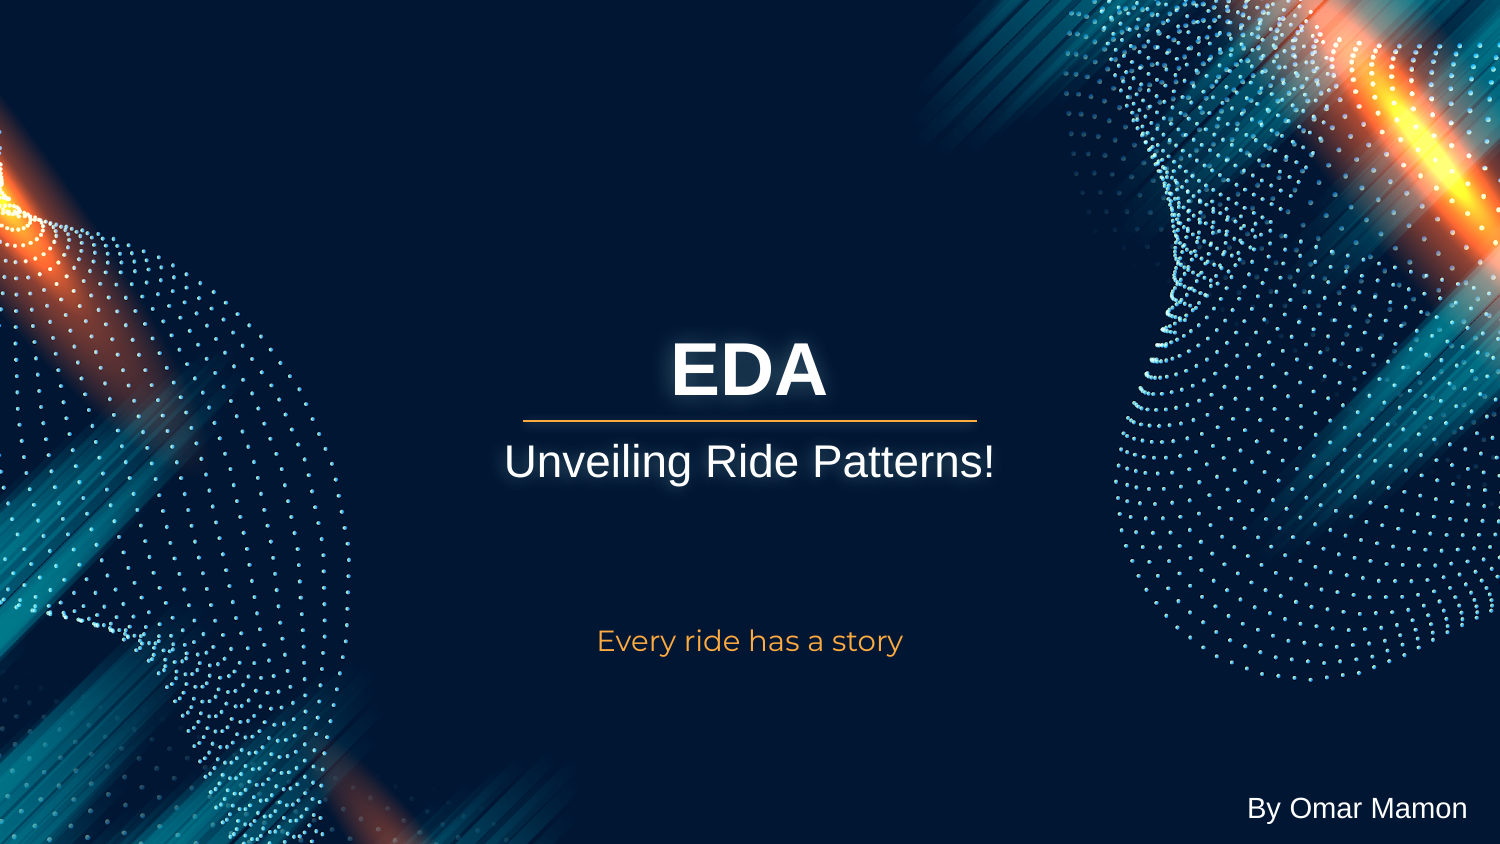

# EDA
Unveiling Ride Patterns!
Every ride has a story
By Omar Mamon